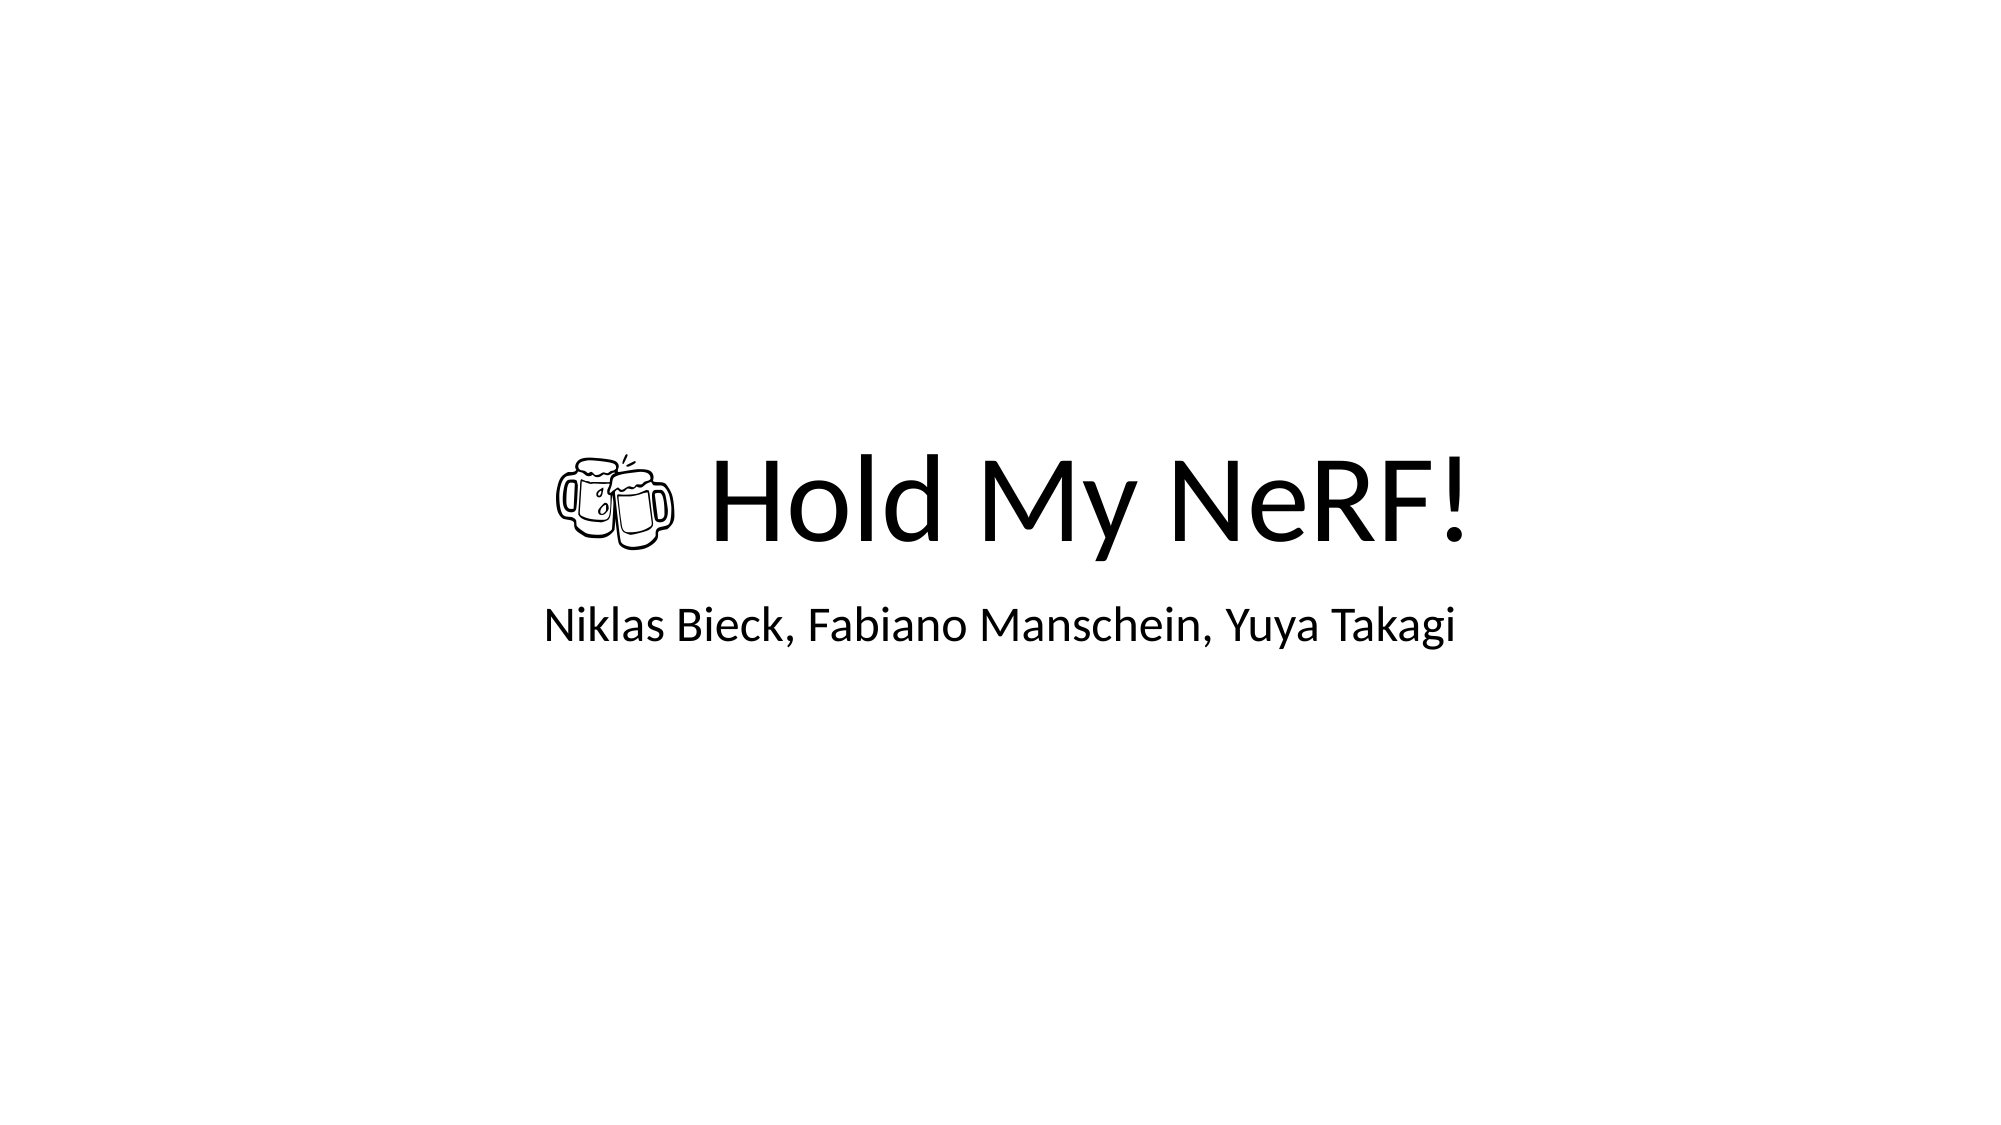

# 🍻 Hold My NeRF!
Niklas Bieck, Fabiano Manschein, Yuya Takagi